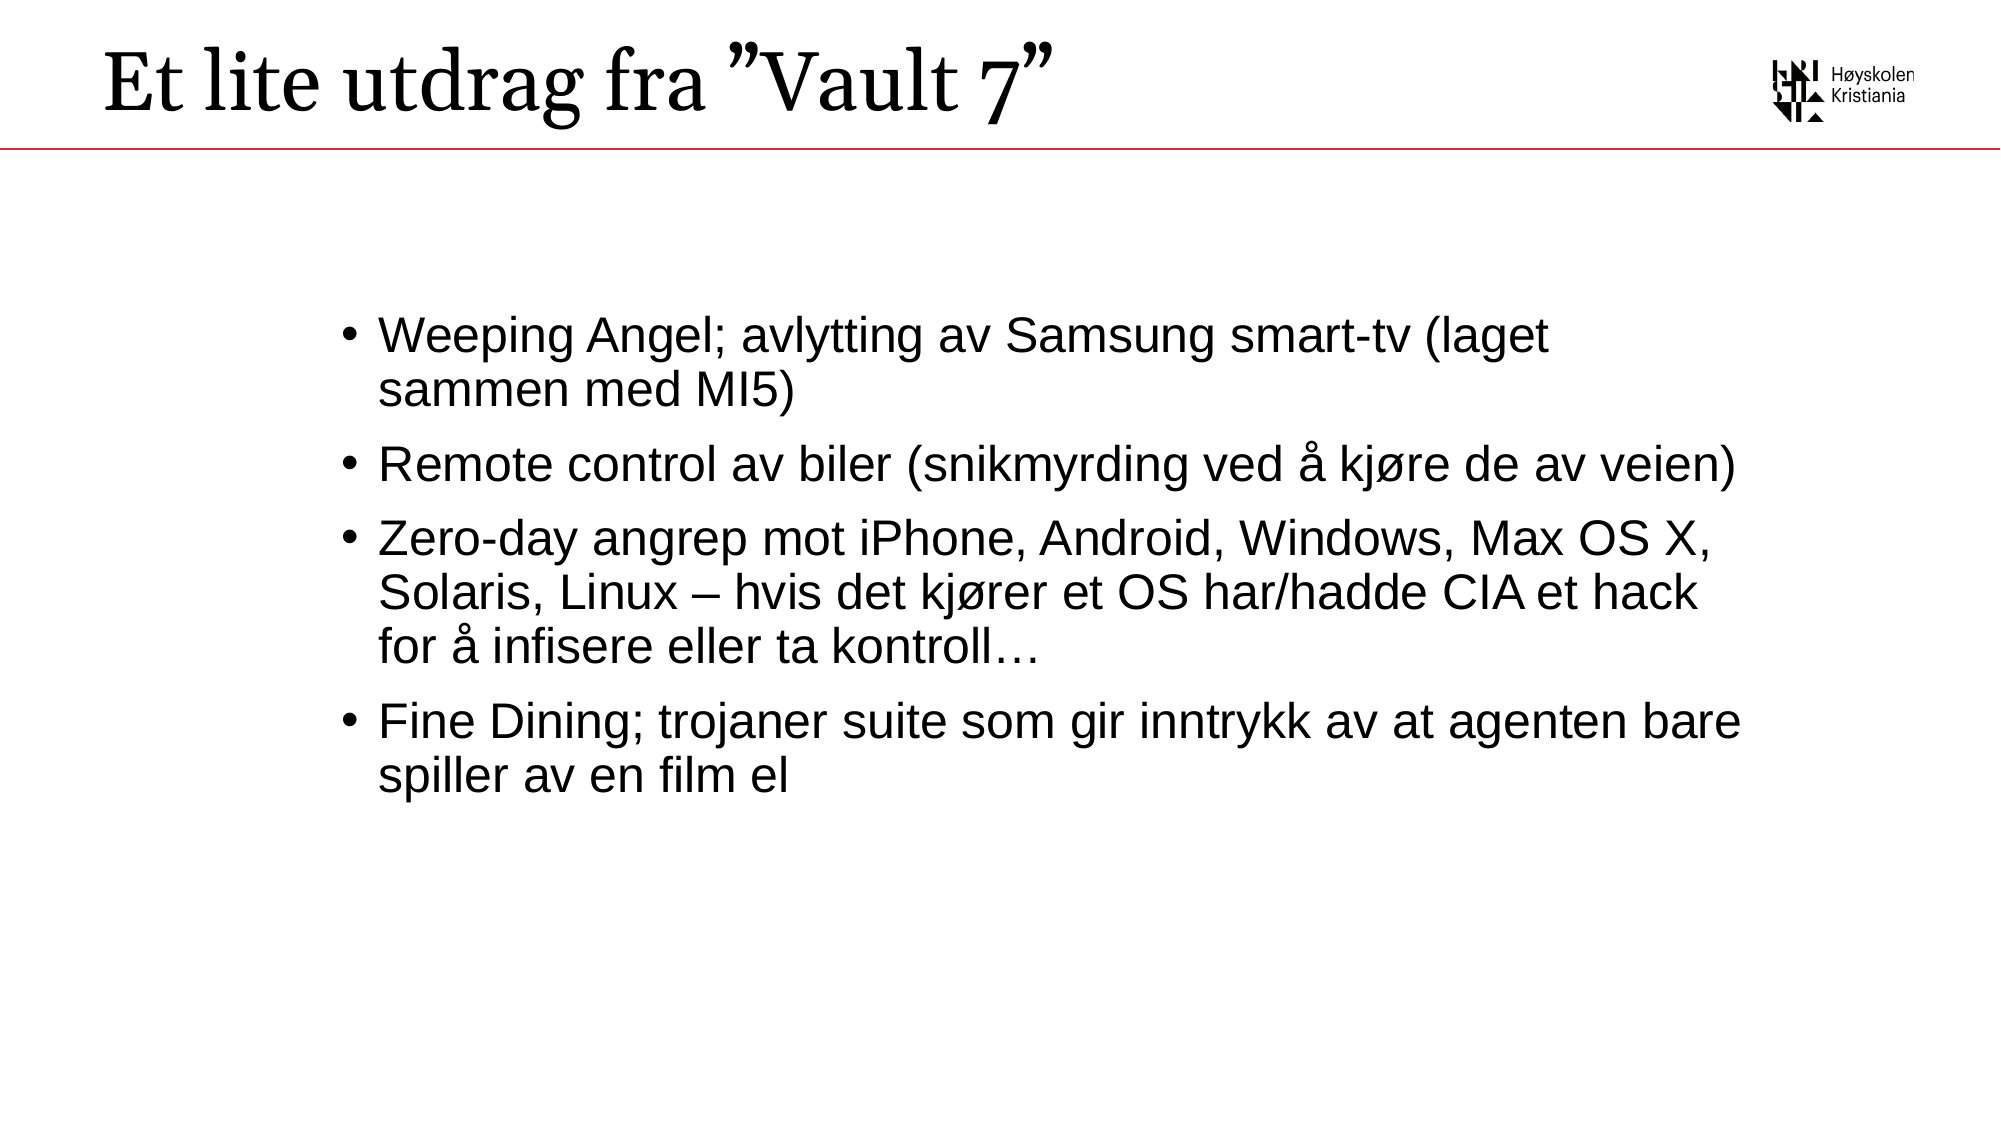

Et lite utdrag fra ”Vault 7”
Weeping Angel; avlytting av Samsung smart-tv (laget sammen med MI5)
Remote control av biler (snikmyrding ved å kjøre de av veien)
Zero-day angrep mot iPhone, Android, Windows, Max OS X, Solaris, Linux – hvis det kjører et OS har/hadde CIA et hack for å infisere eller ta kontroll…
Fine Dining; trojaner suite som gir inntrykk av at agenten bare spiller av en film el